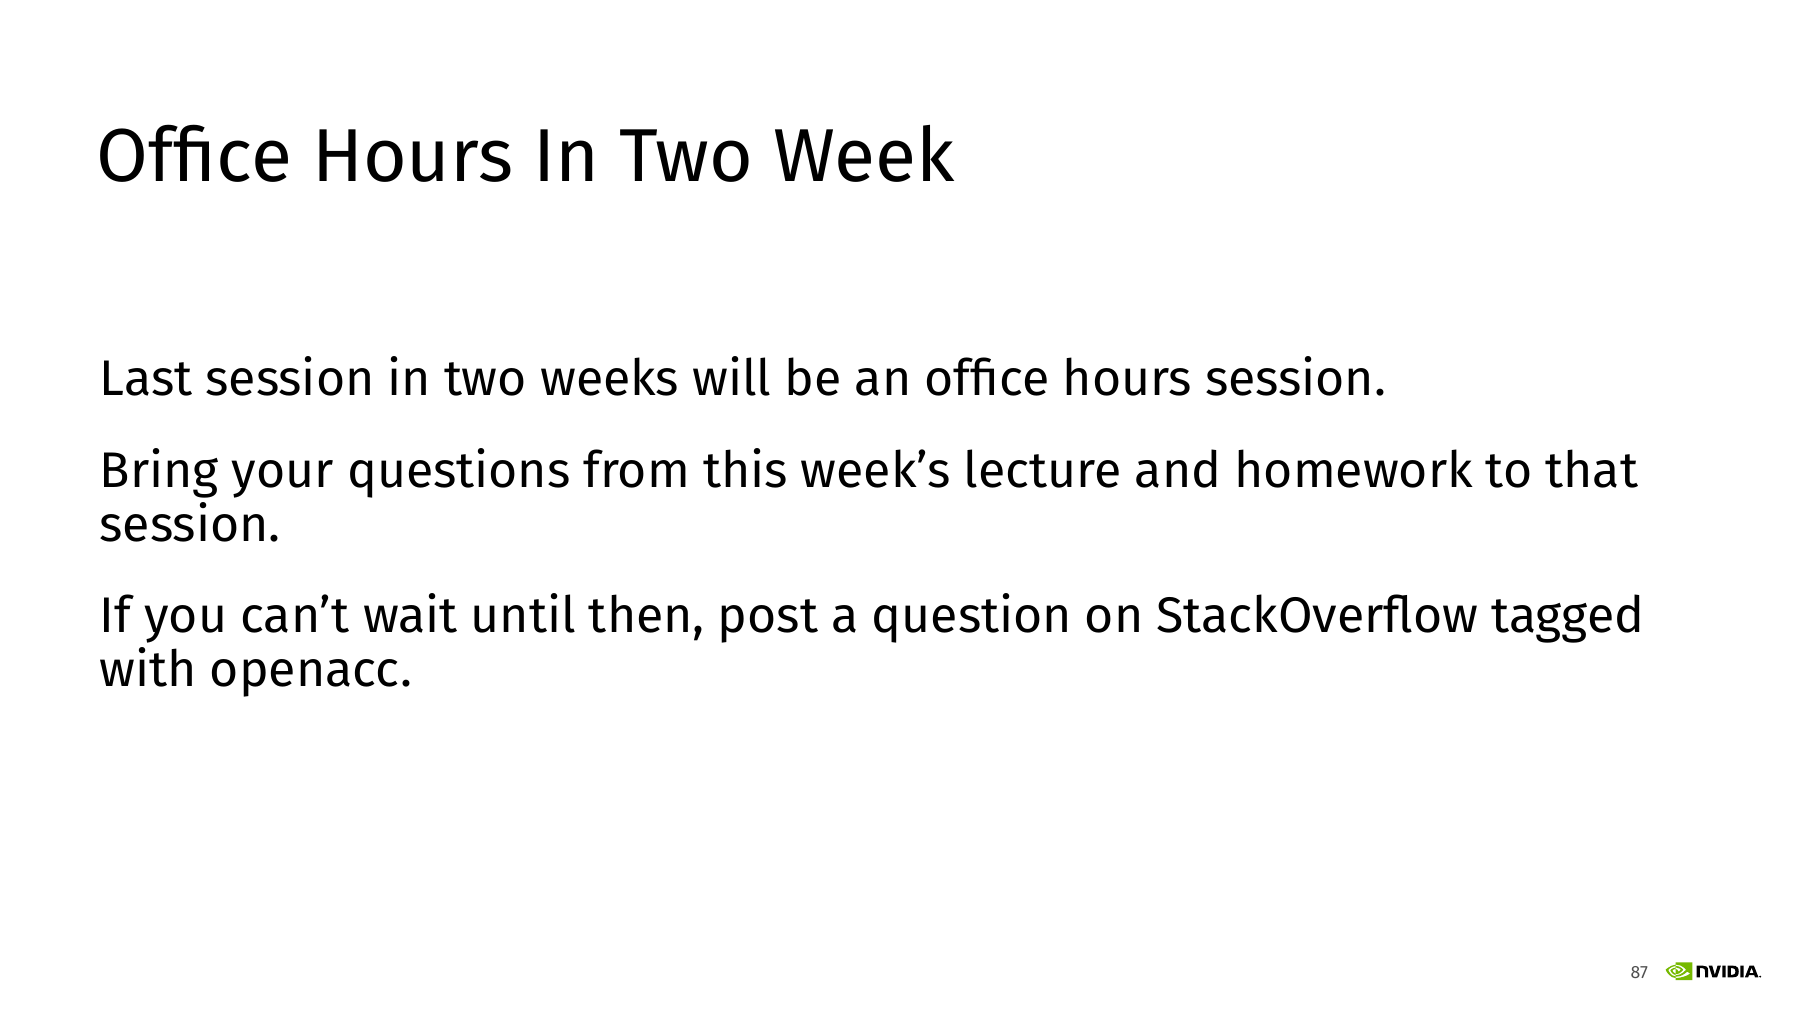

# Office Hours In Two Week

Last session in two weeks will be an office hours session.
Bring your questions from this week’s lecture and homework to that session.
If you can’t wait until then, post a question on StackOverflow tagged with openacc.